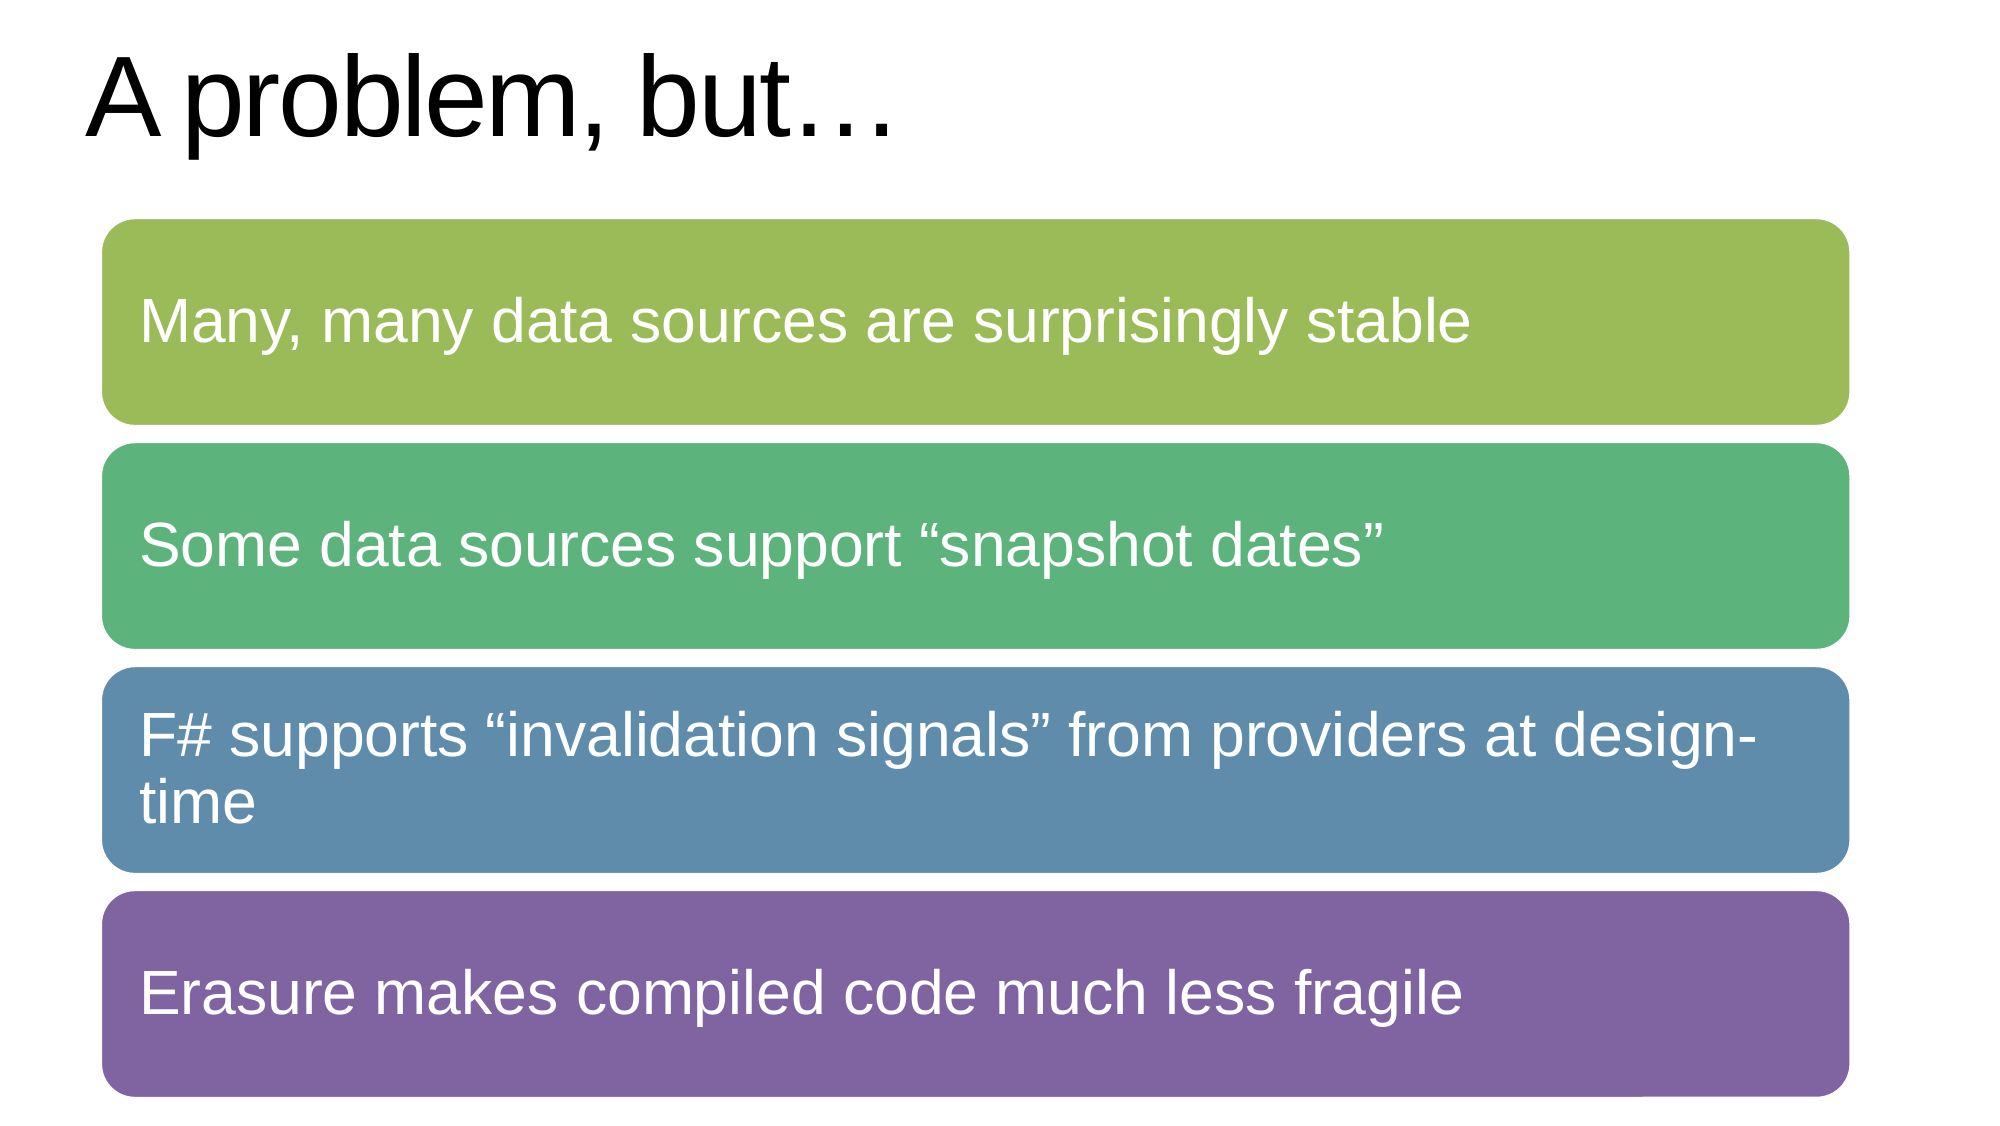

# A problem, but…
Many, many data sources are surprisingly stable
Some data sources support “snapshot dates”
F# supports “invalidation signals” from providers at design-time
Erasure makes compiled code much less fragile